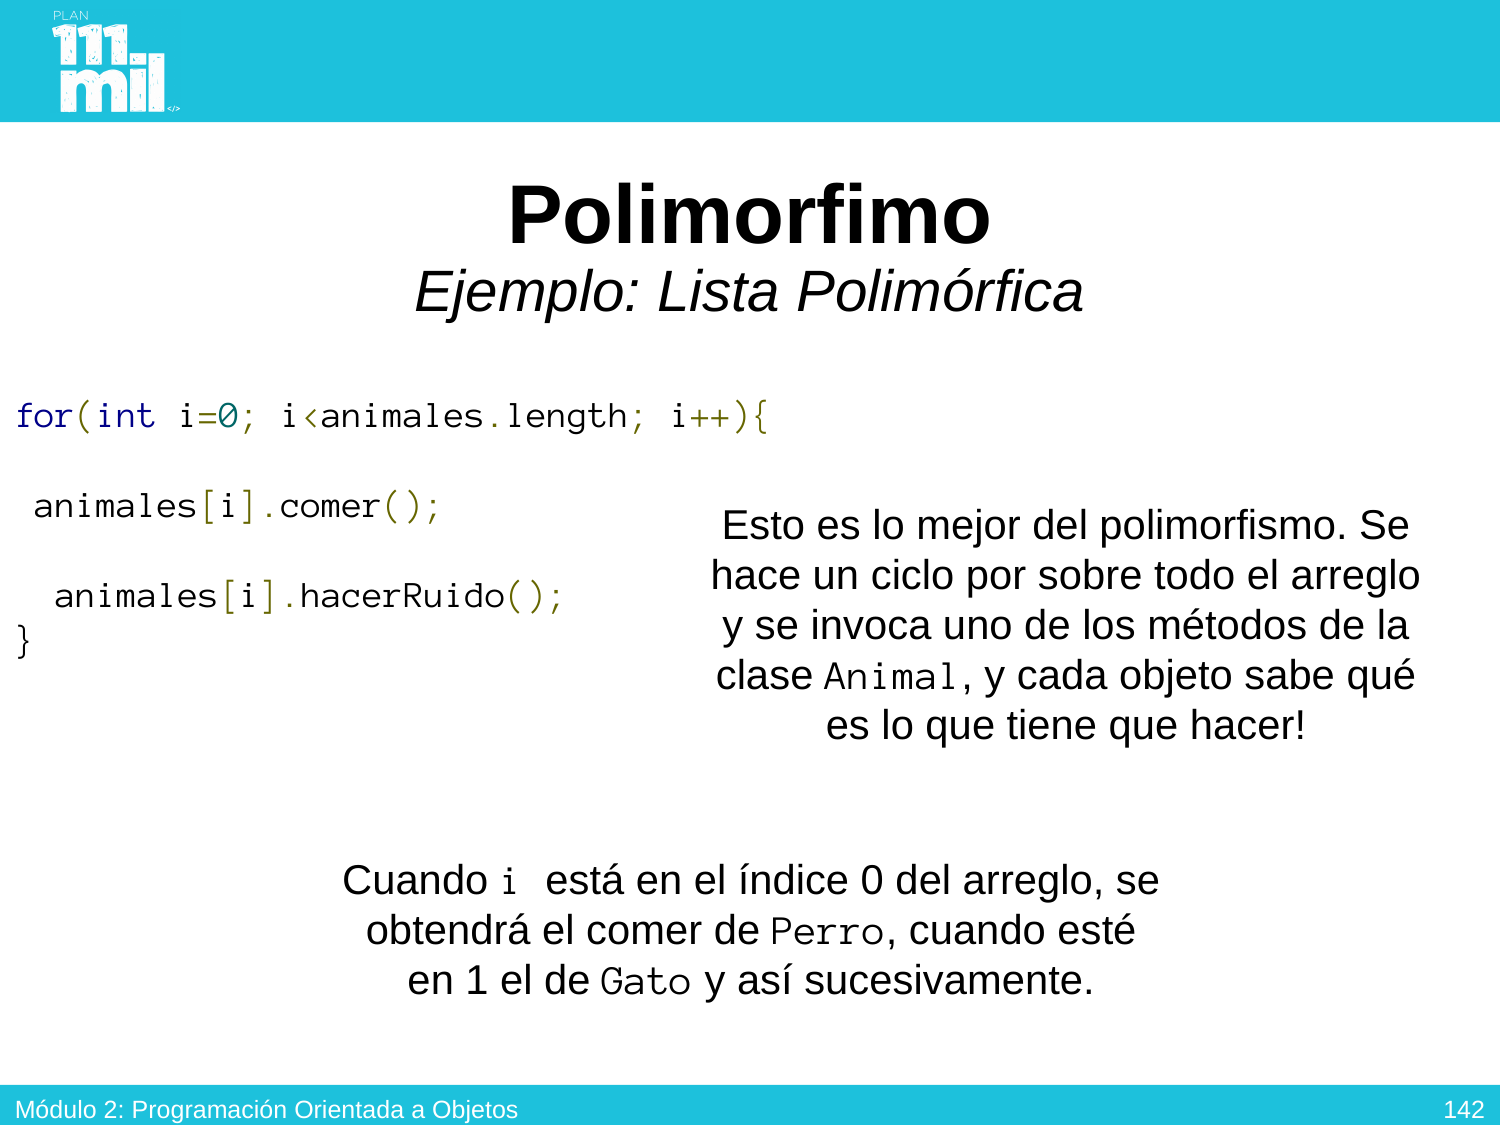

# Polimorfimo Ejemplo: Lista Polimórfica
for(int i=0; i<animales.length; i++){

 animales[i].comer();

  animales[i].hacerRuido();
}
Esto es lo mejor del polimorfismo. Se hace un ciclo por sobre todo el arreglo y se invoca uno de los métodos de la clase Animal, y cada objeto sabe qué es lo que tiene que hacer!
Cuando i está en el índice 0 del arreglo, se obtendrá el comer de Perro, cuando esté en 1 el de Gato y así sucesivamente.
142
Módulo 2: Programación Orientada a Objetos